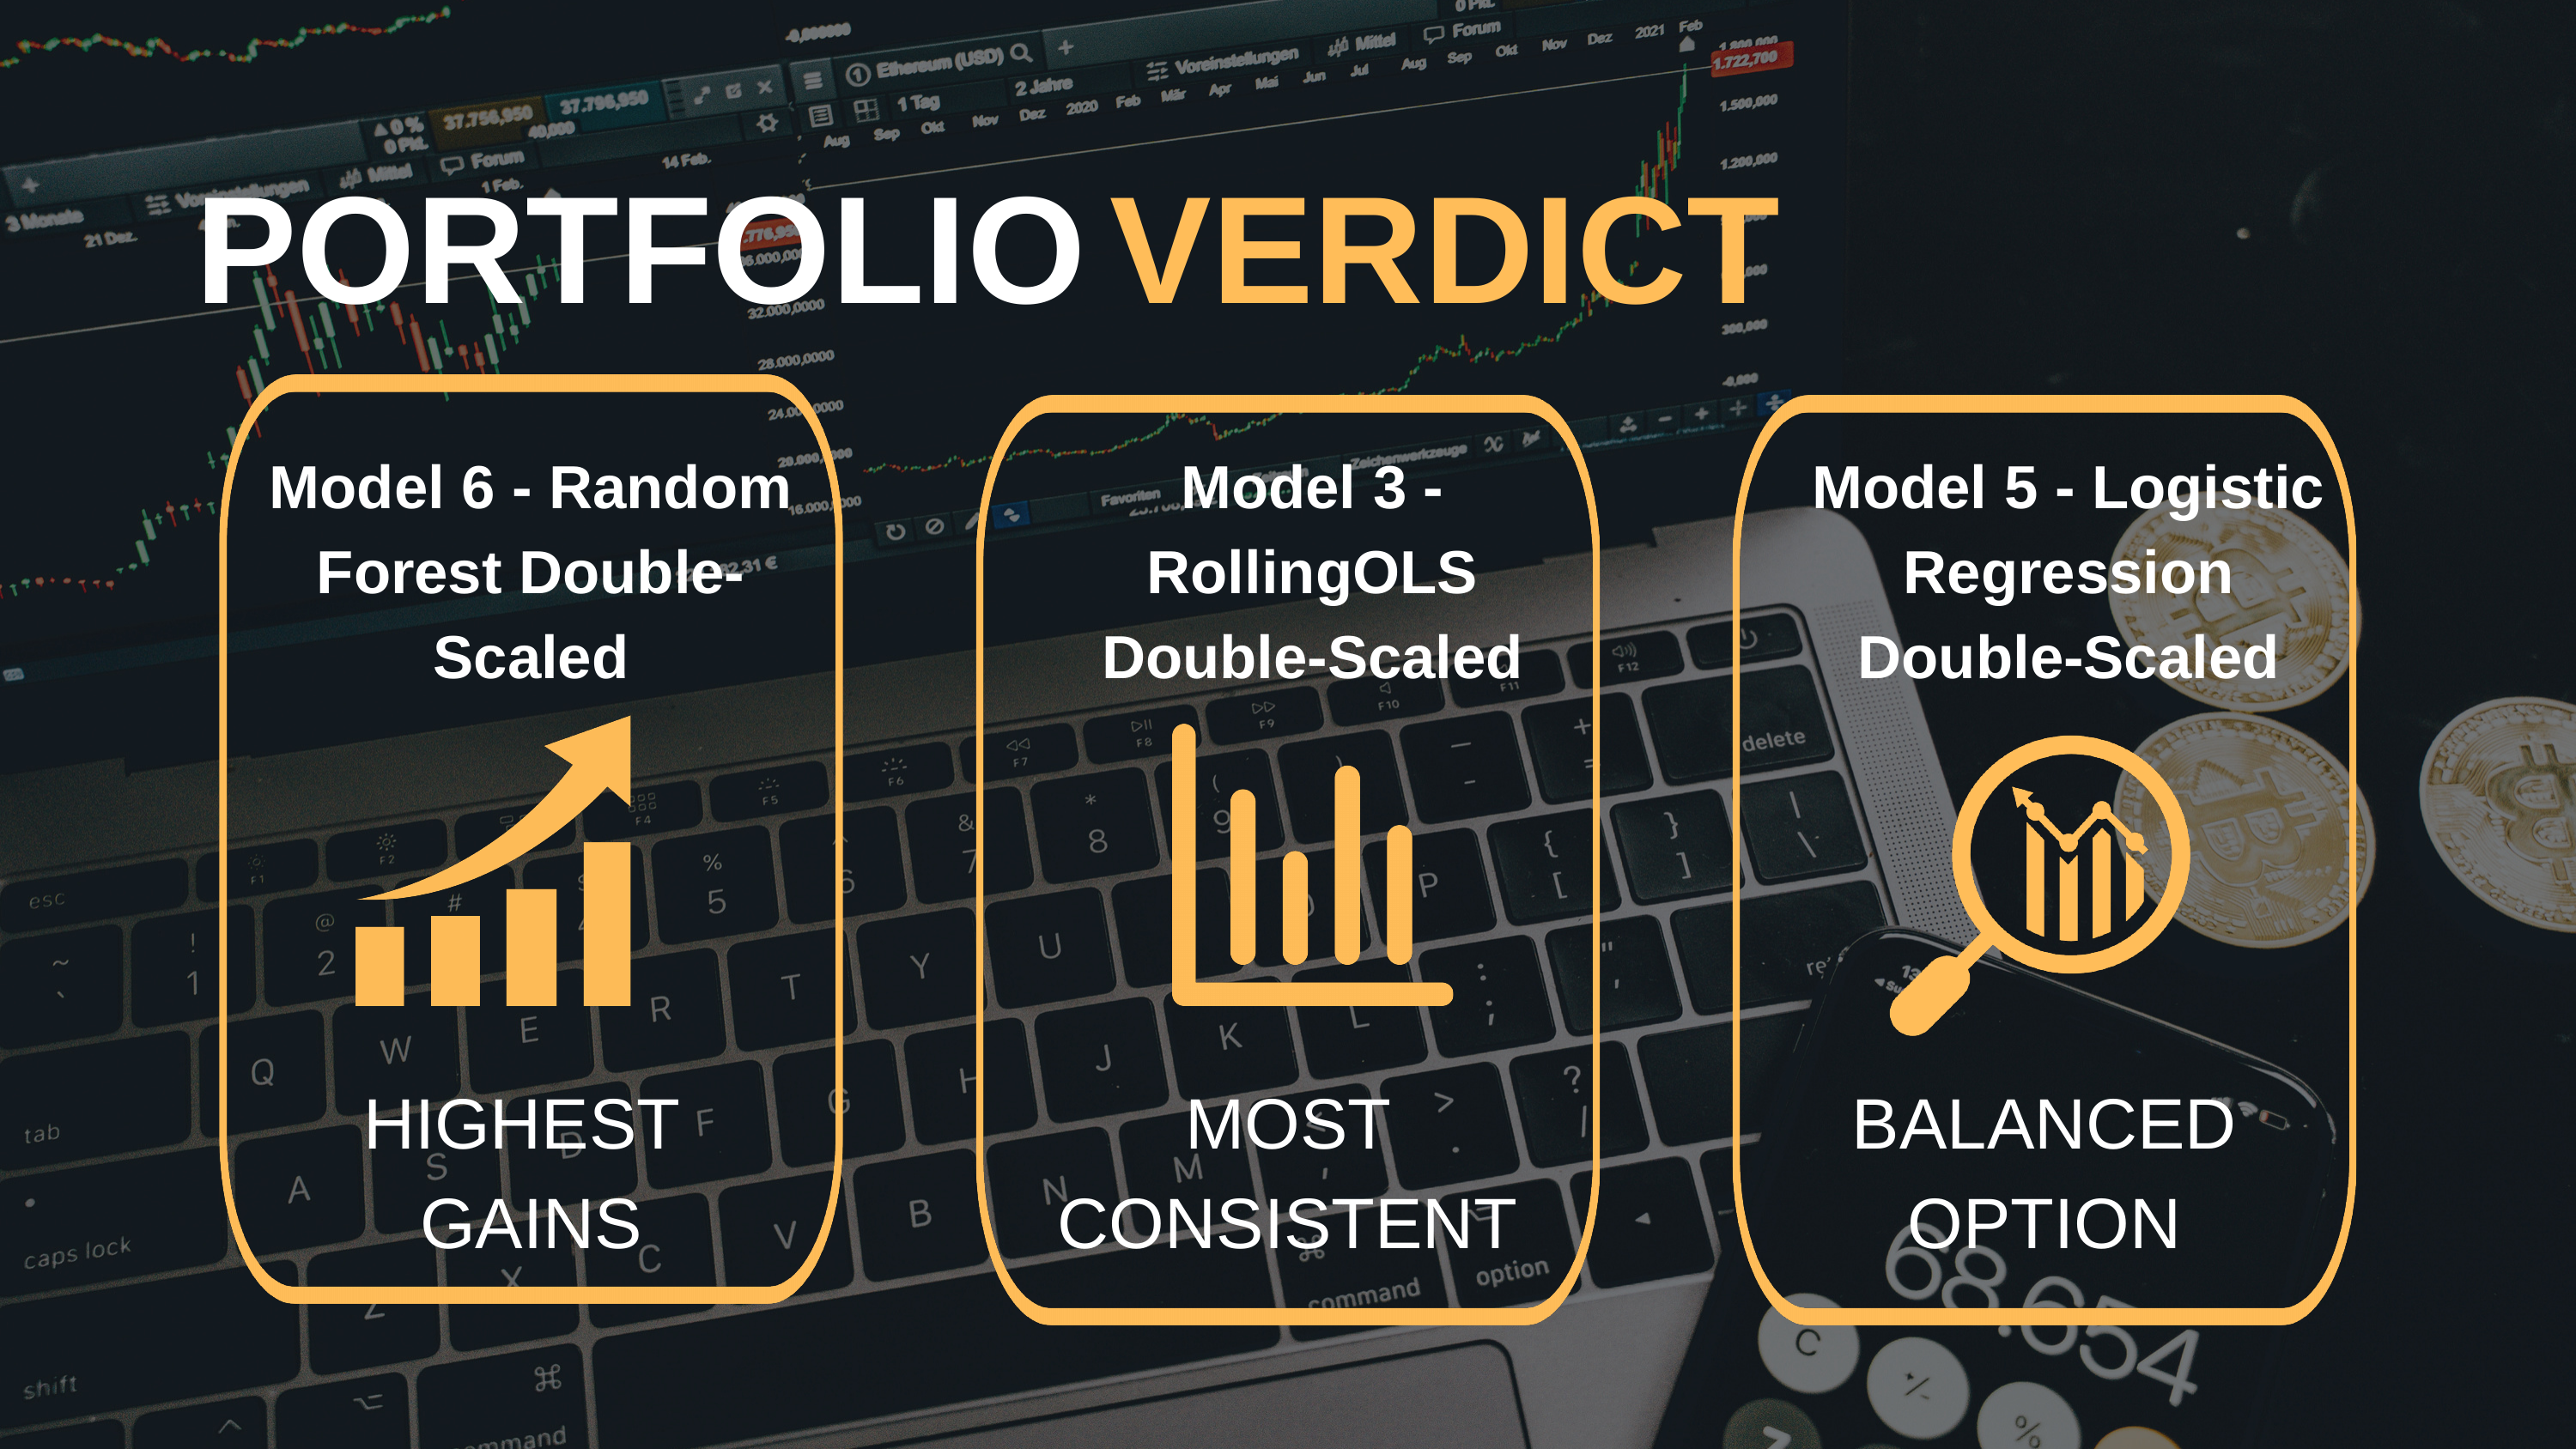

PORTFOLIO
VERDICT
Model 6 - Random Forest Double-Scaled
Model 3 - RollingOLS Double-Scaled
Model 5 - Logistic Regression Double-Scaled

HIGHEST
GAINS
MOST CONSISTENT
BALANCED OPTION